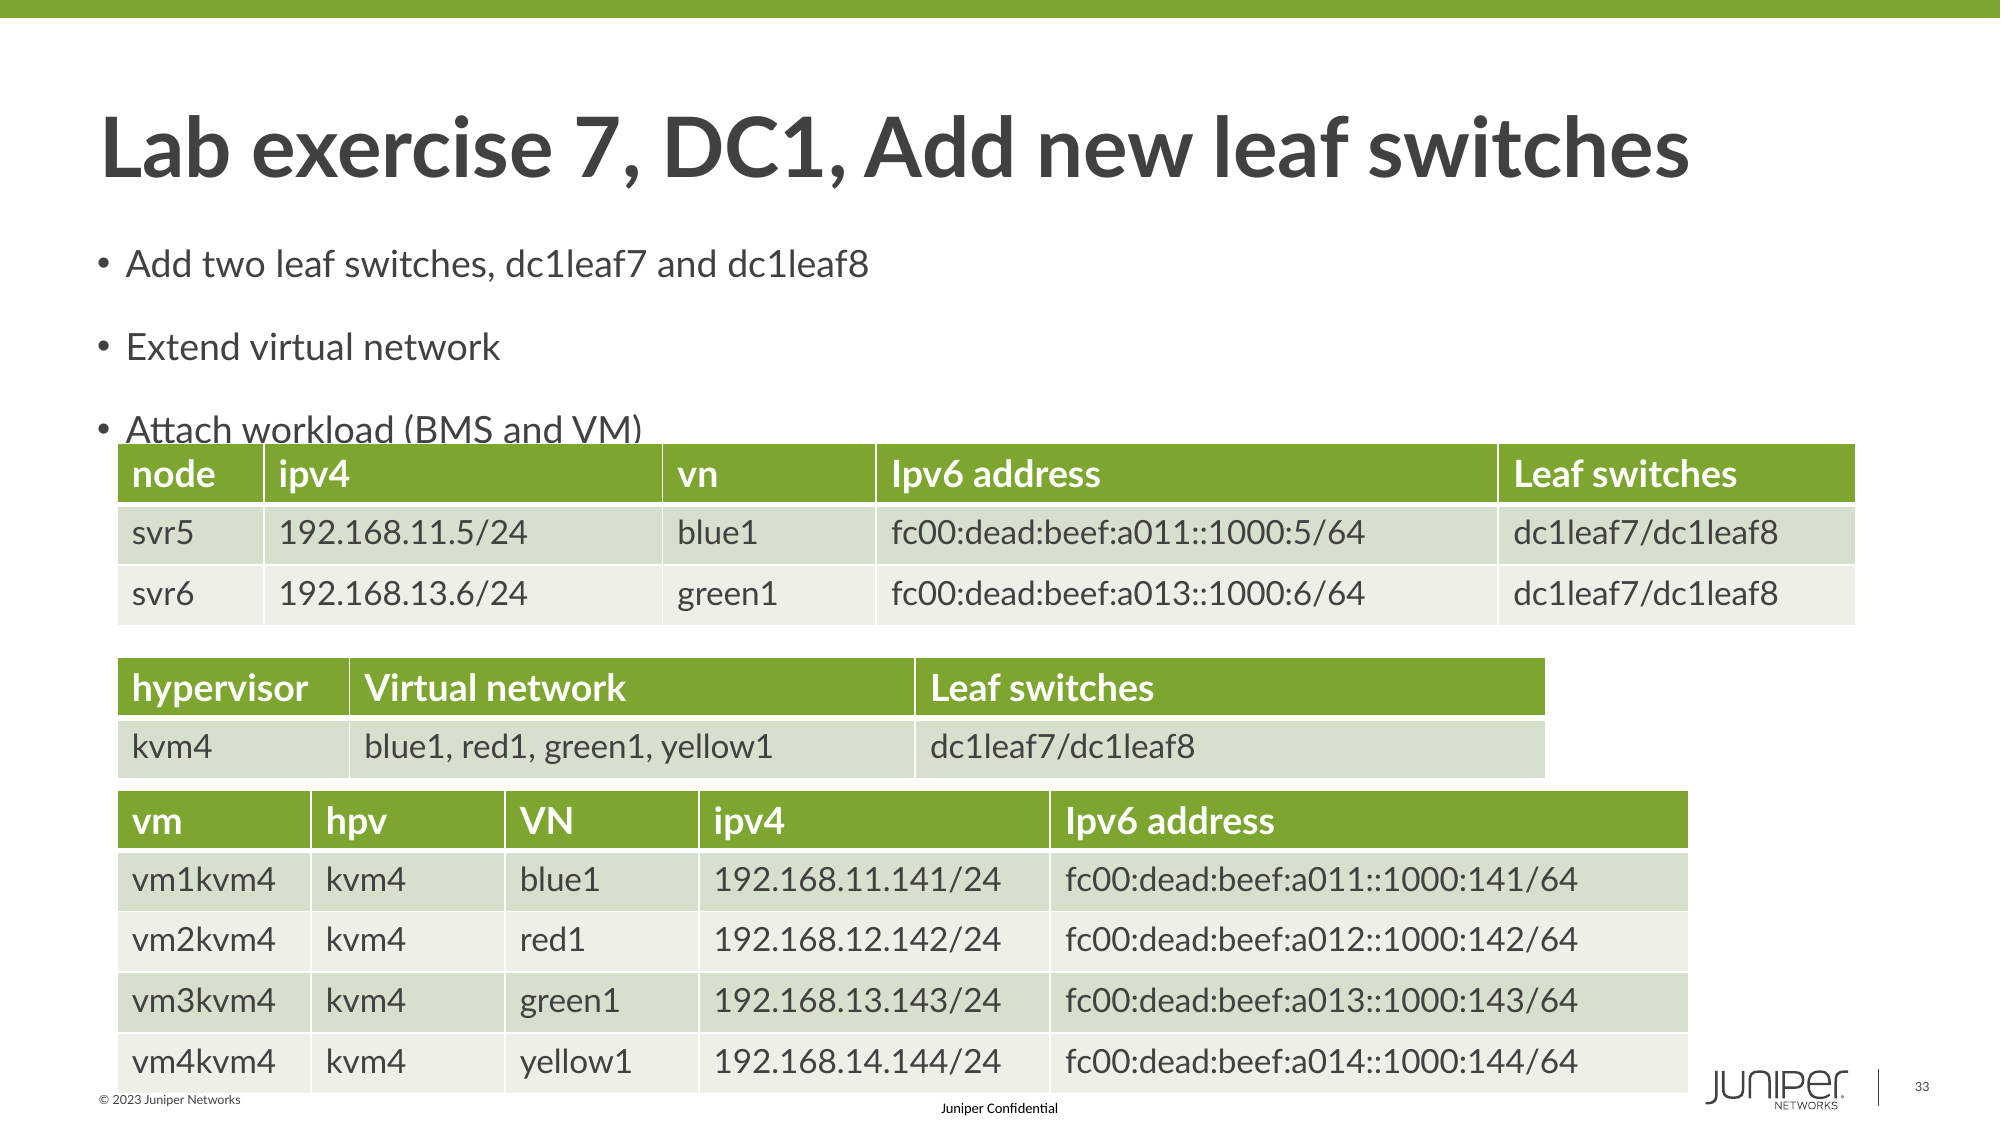

# Lab exercise 7, DC1, Add new leaf switches
Add two leaf switches, dc1leaf7 and dc1leaf8
Extend virtual network
Attach workload (BMS and VM)
| node | ipv4 | vn | Ipv6 address | Leaf switches |
| --- | --- | --- | --- | --- |
| svr5 | 192.168.11.5/24 | blue1 | fc00:dead:beef:a011::1000:5/64 | dc1leaf7/dc1leaf8 |
| svr6 | 192.168.13.6/24 | green1 | fc00:dead:beef:a013::1000:6/64 | dc1leaf7/dc1leaf8 |
| hypervisor | Virtual network | Leaf switches |
| --- | --- | --- |
| kvm4 | blue1, red1, green1, yellow1 | dc1leaf7/dc1leaf8 |
| vm | hpv | VN | ipv4 | Ipv6 address |
| --- | --- | --- | --- | --- |
| vm1kvm4 | kvm4 | blue1 | 192.168.11.141/24 | fc00:dead:beef:a011::1000:141/64 |
| vm2kvm4 | kvm4 | red1 | 192.168.12.142/24 | fc00:dead:beef:a012::1000:142/64 |
| vm3kvm4 | kvm4 | green1 | 192.168.13.143/24 | fc00:dead:beef:a013::1000:143/64 |
| vm4kvm4 | kvm4 | yellow1 | 192.168.14.144/24 | fc00:dead:beef:a014::1000:144/64 |